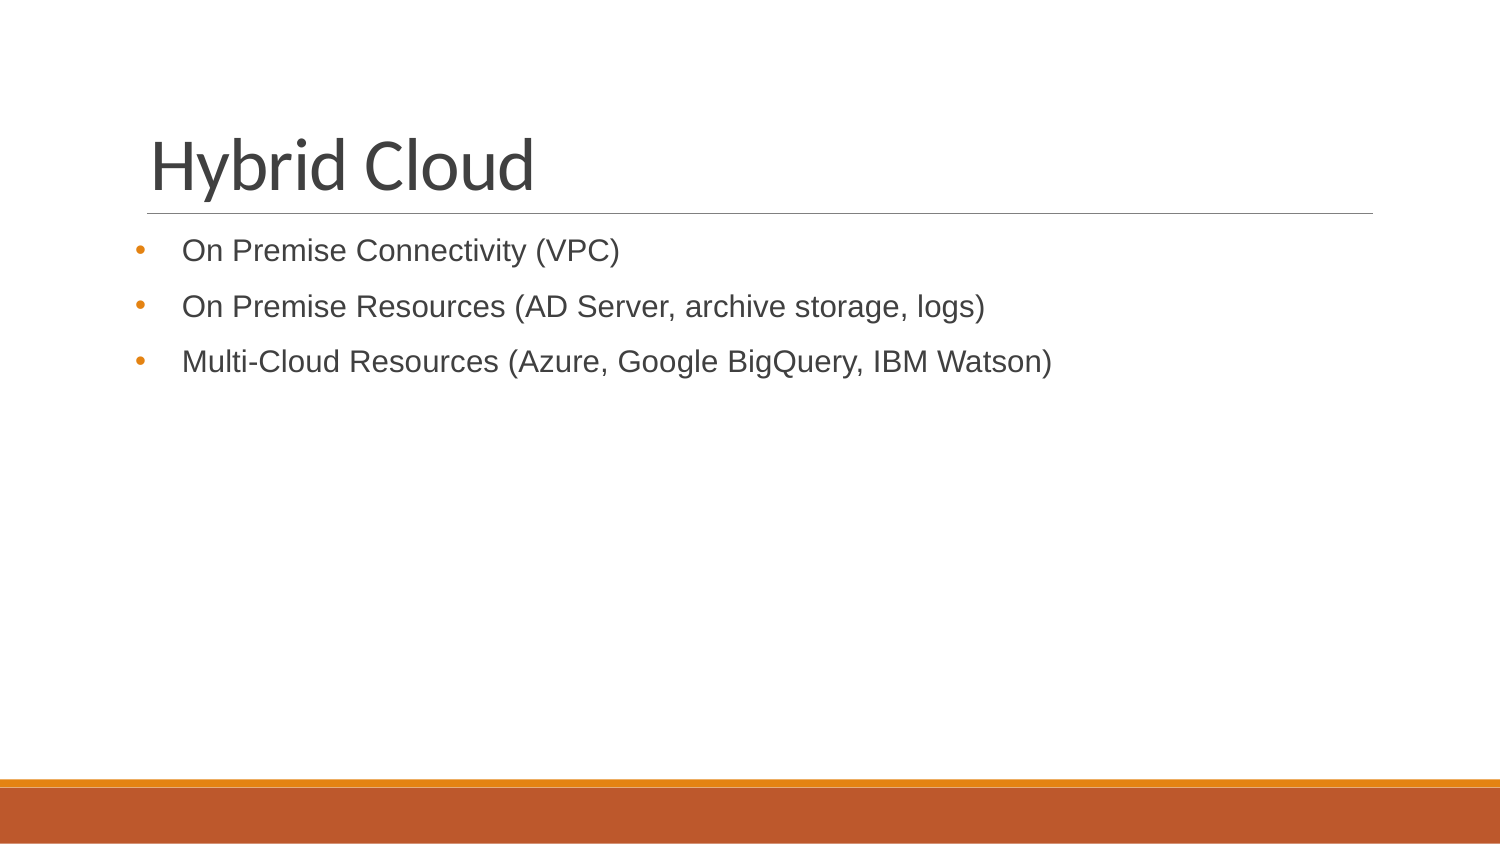

# Hybrid Cloud
On Premise Connectivity (VPC)
On Premise Resources (AD Server, archive storage, logs)
Multi-Cloud Resources (Azure, Google BigQuery, IBM Watson)